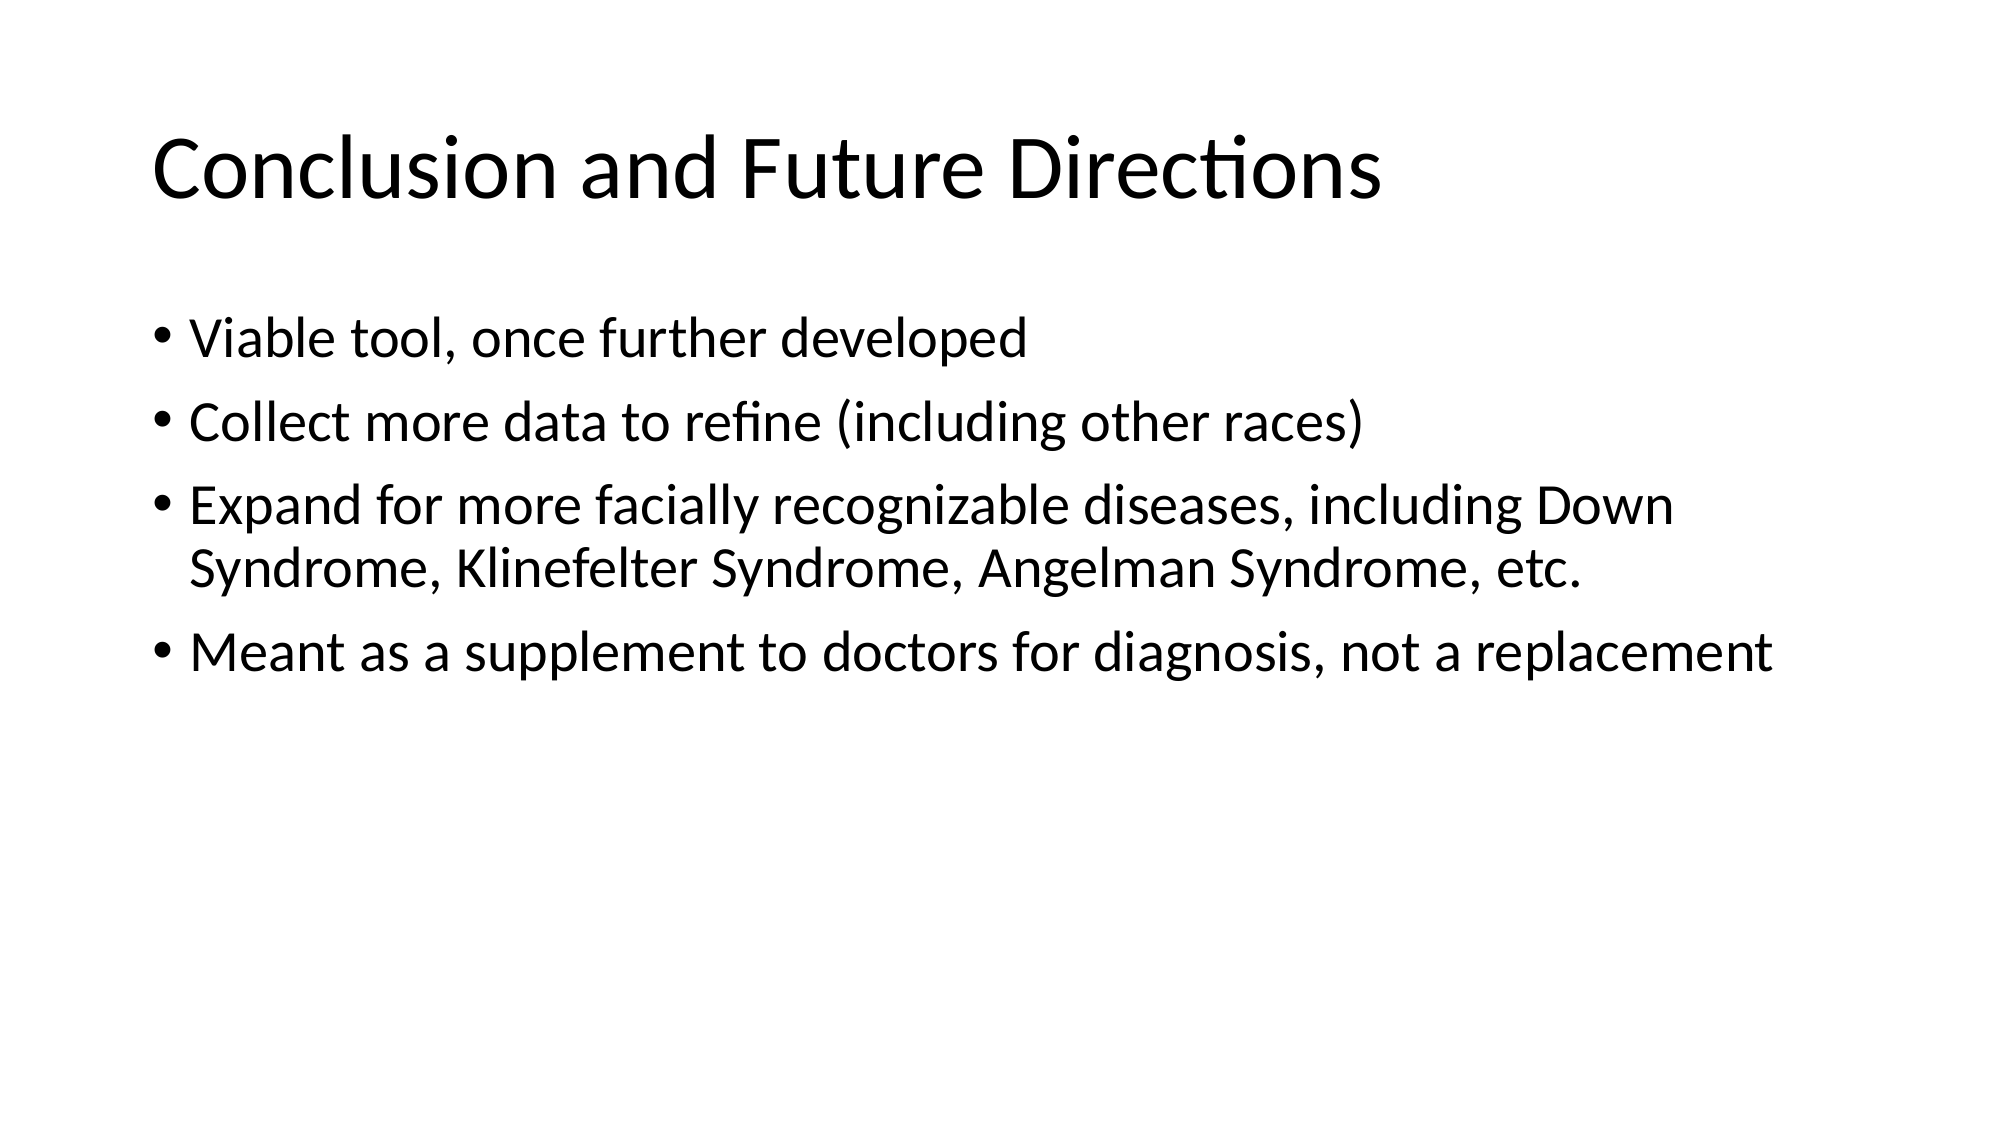

# Conclusion and Future Directions
Viable tool, once further developed
Collect more data to refine (including other races)
Expand for more facially recognizable diseases, including Down Syndrome, Klinefelter Syndrome, Angelman Syndrome, etc.
Meant as a supplement to doctors for diagnosis, not a replacement